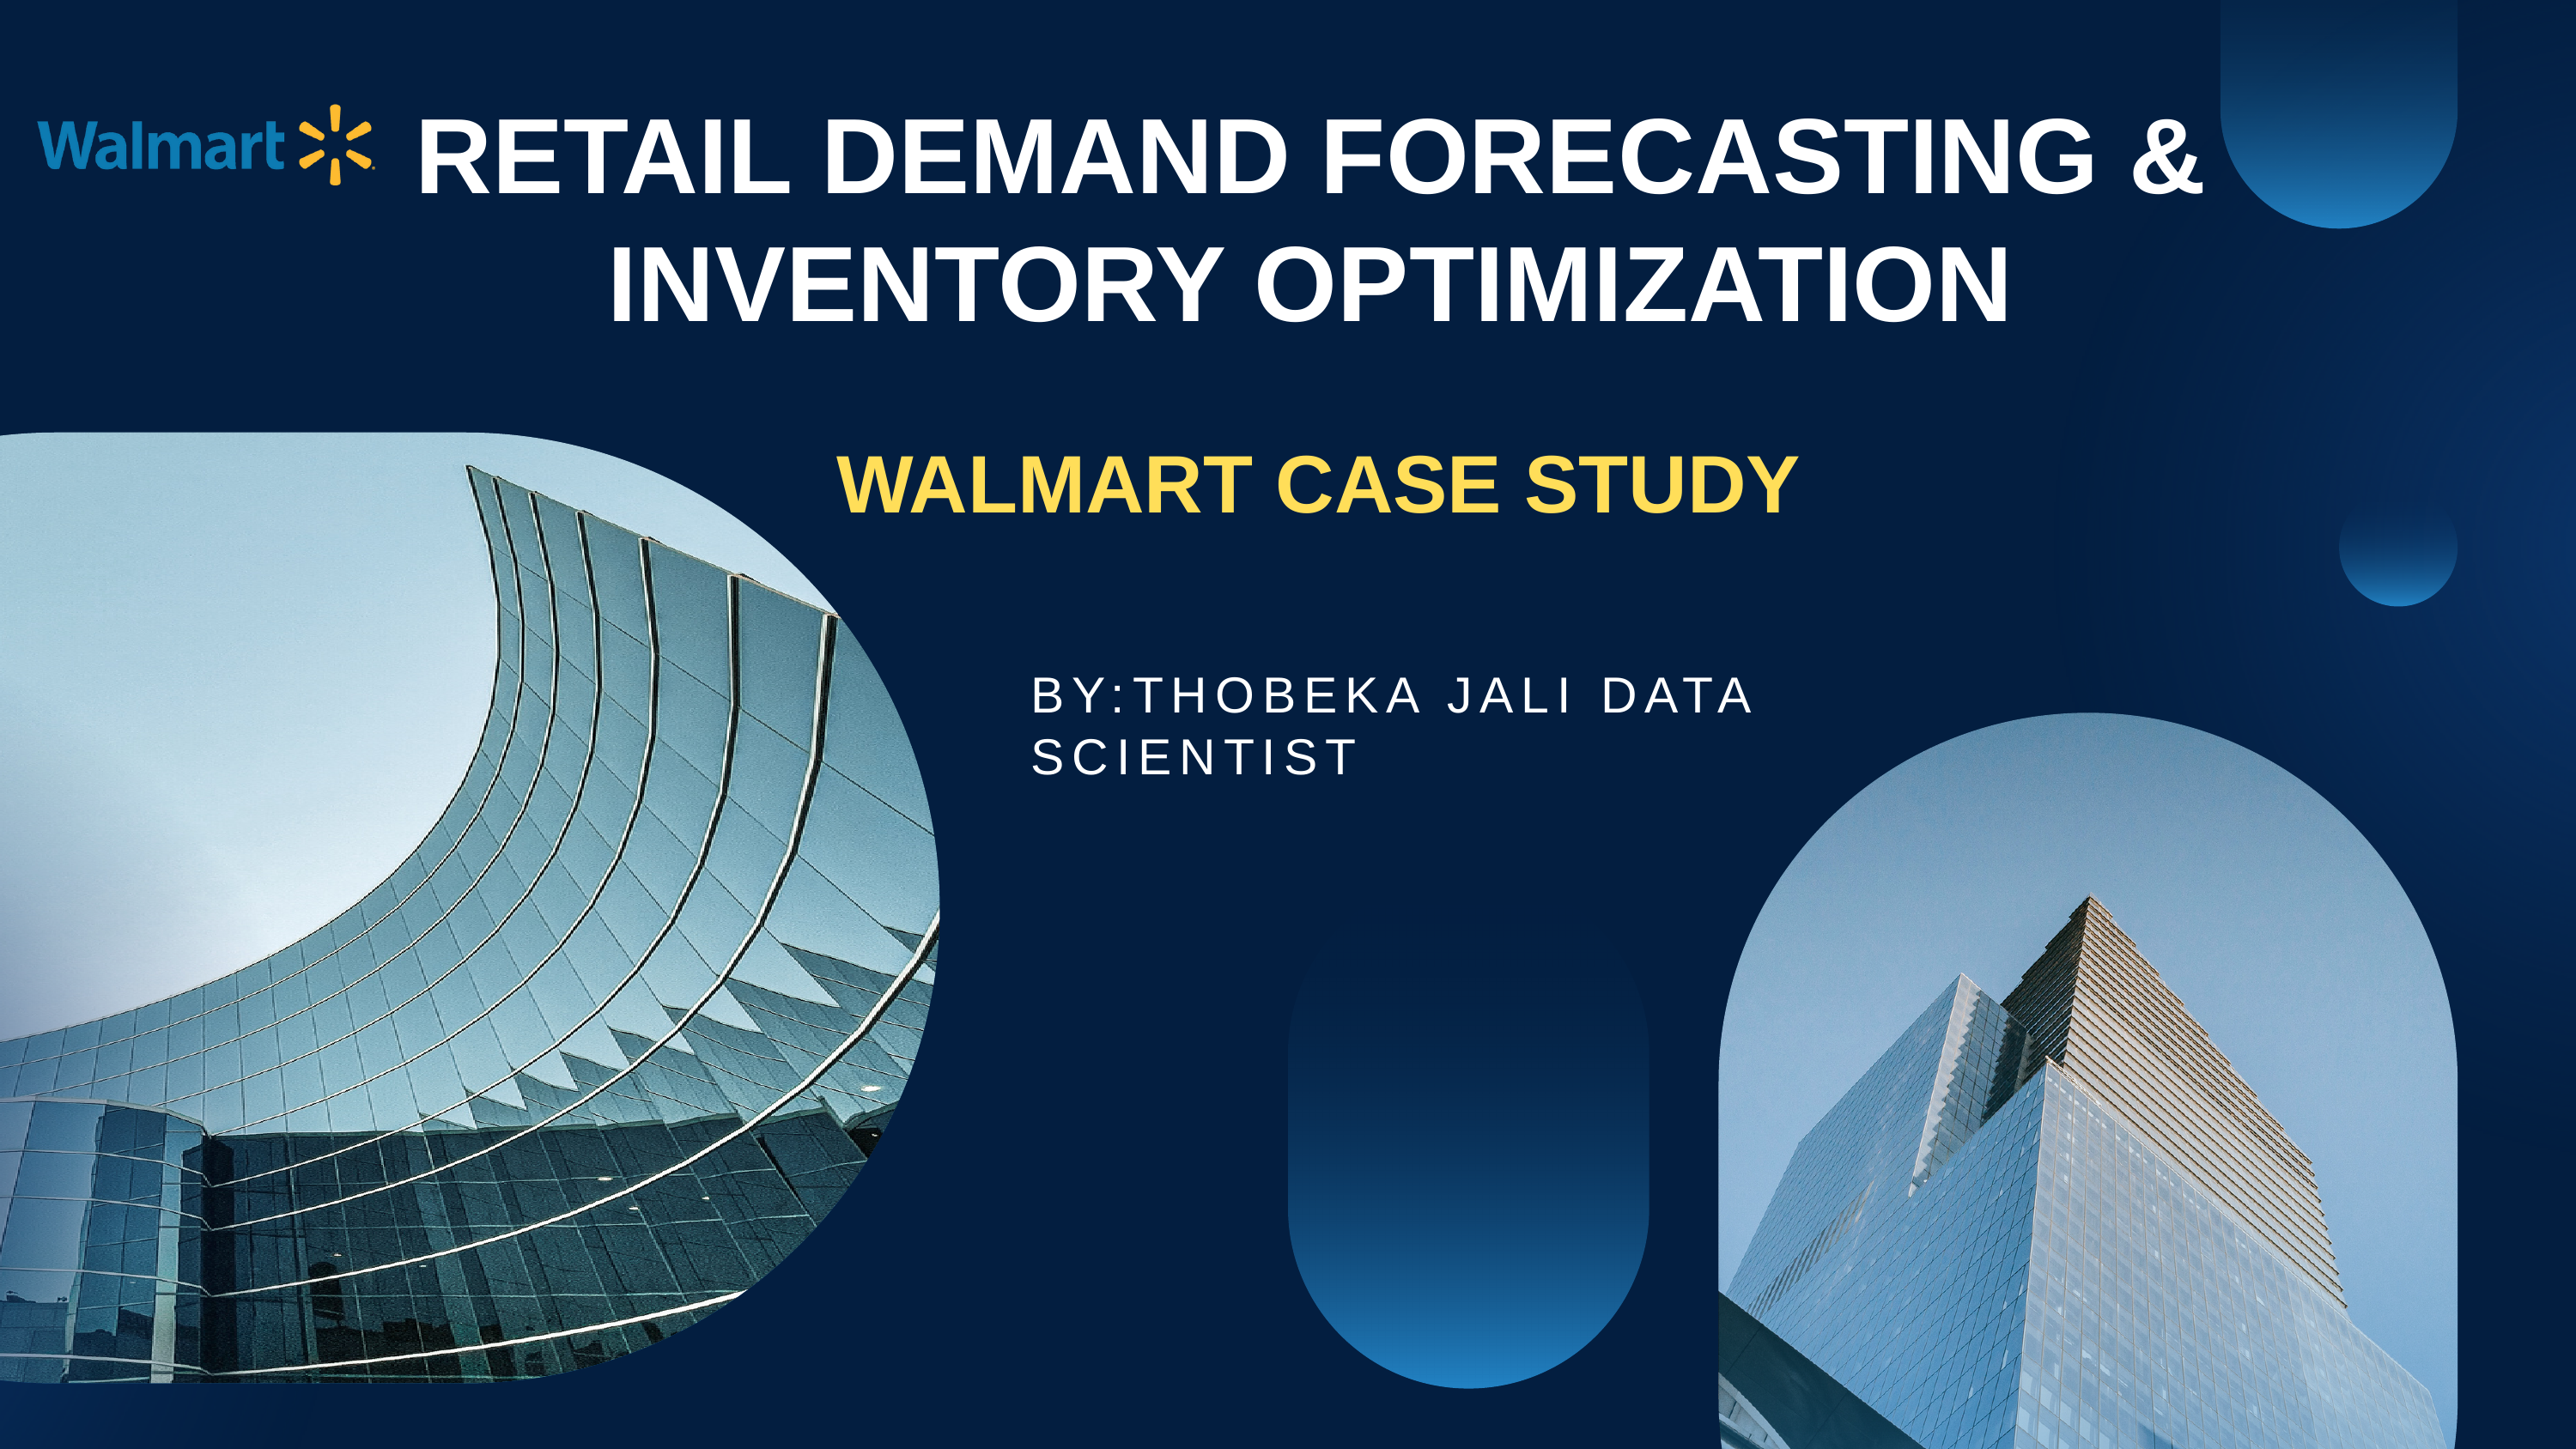

RETAIL DEMAND FORECASTING & INVENTORY OPTIMIZATION

 WALMART CASE STUDY

BY:THOBEKA JALI DATA SCIENTIST